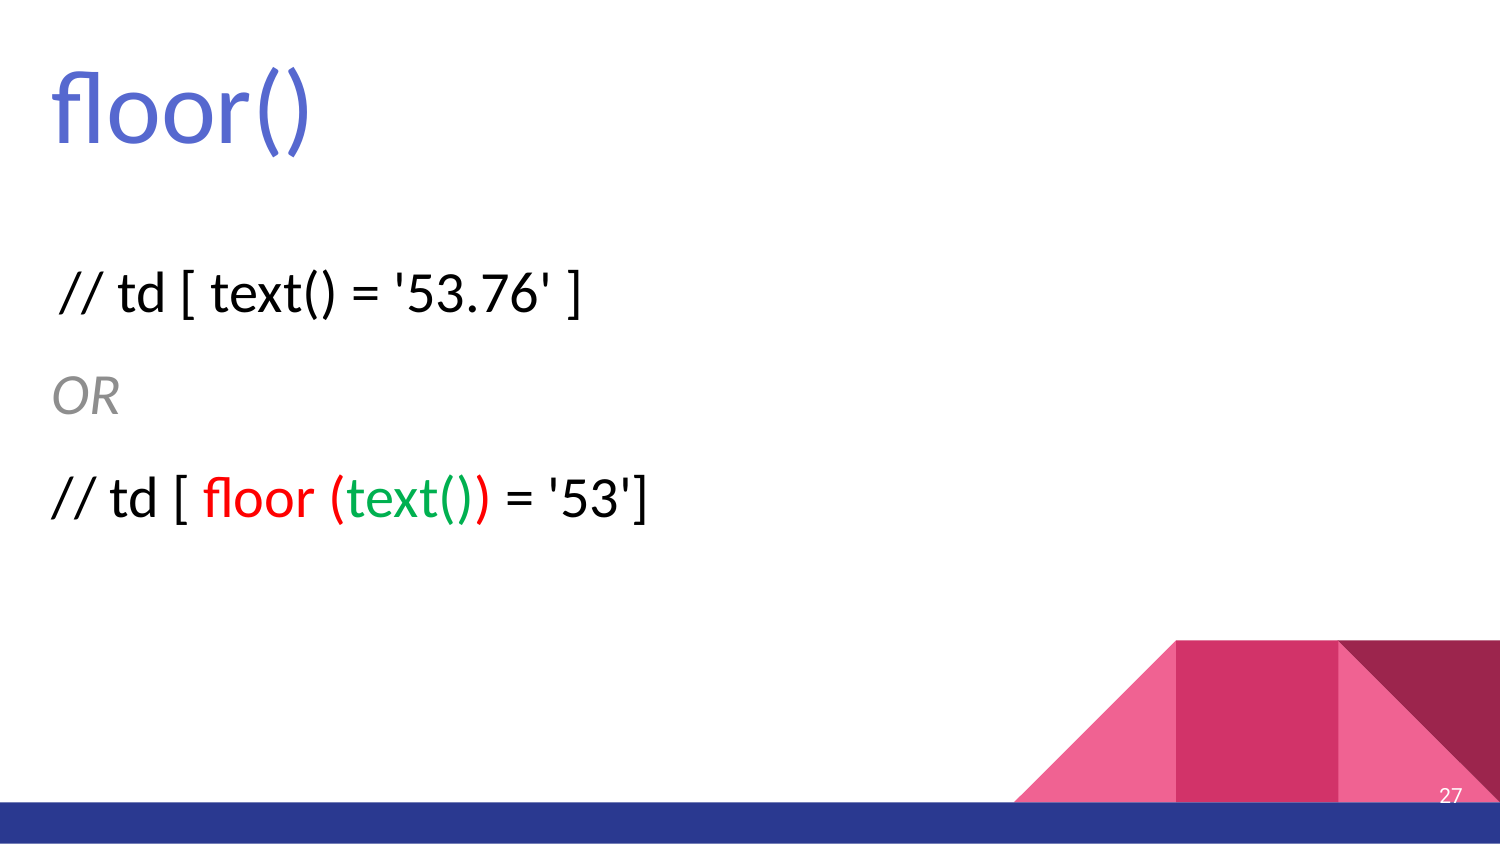

floor()
 // td [ text() = '53.76' ]
 OR
 // td [ floor (text()) = '53']
27